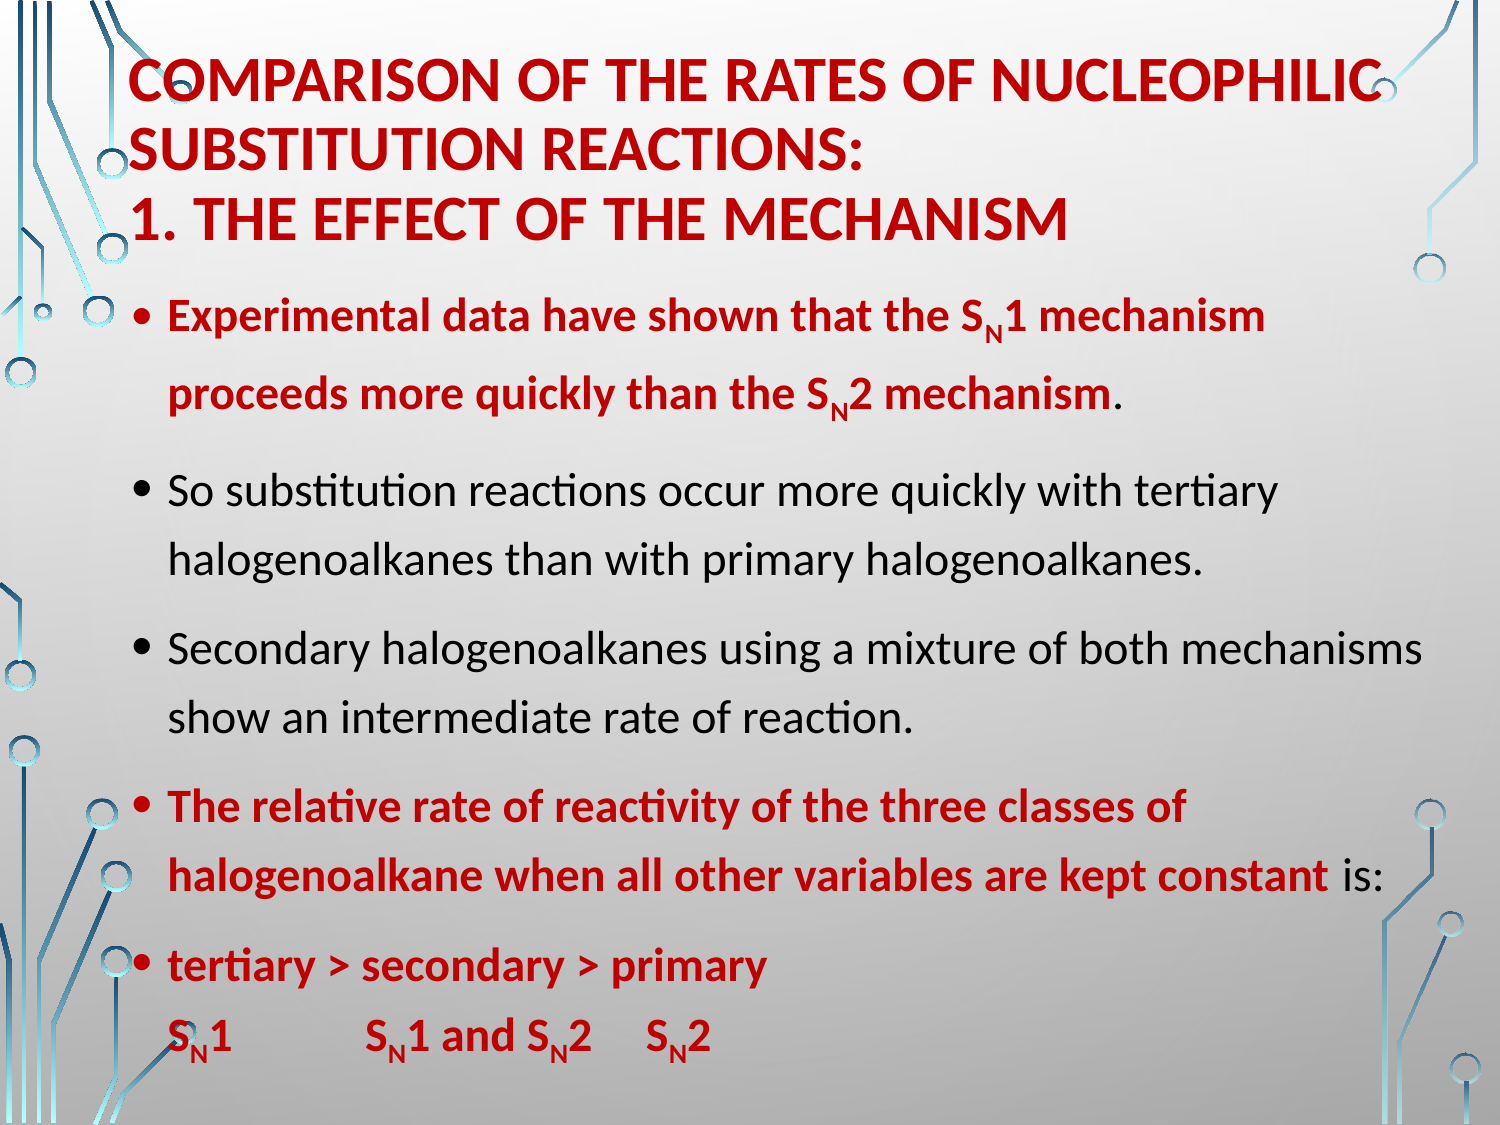

# Comparison of the rates of nucleophilic substitution reactions: 1. The effect of the mechanism
Experimental data have shown that the SN1 mechanism proceeds more quickly than the SN2 mechanism.
So substitution reactions occur more quickly with tertiary
halogenoalkanes than with primary halogenoalkanes.
Secondary halogenoalkanes using a mixture of both mechanisms show an intermediate rate of reaction.
The relative rate of reactivity of the three classes of halogenoalkane when all other variables are kept constant is:
tertiary > secondary > primary
SN1 	     SN1 and SN2     SN2